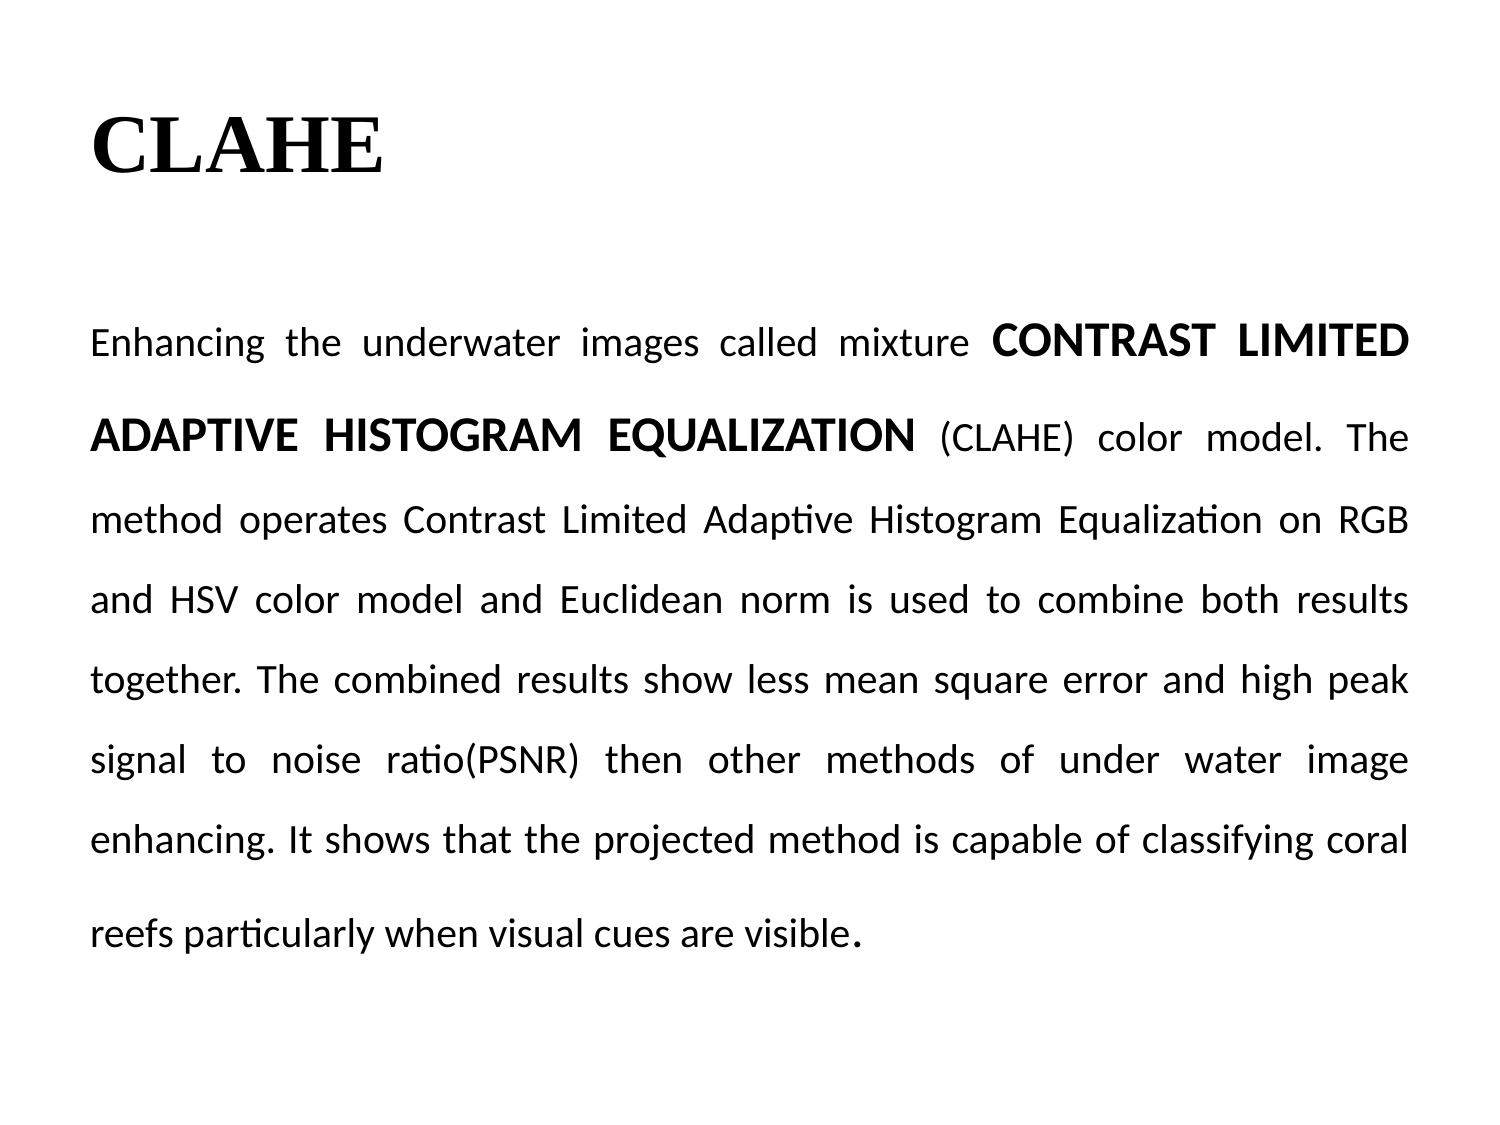

# CLAHE
Enhancing the underwater images called mixture CONTRAST LIMITED ADAPTIVE HISTOGRAM EQUALIZATION (CLAHE) color model. The method operates Contrast Limited Adaptive Histogram Equalization on RGB and HSV color model and Euclidean norm is used to combine both results together. The combined results show less mean square error and high peak signal to noise ratio(PSNR) then other methods of under water image enhancing. It shows that the projected method is capable of classifying coral reefs particularly when visual cues are visible.
27